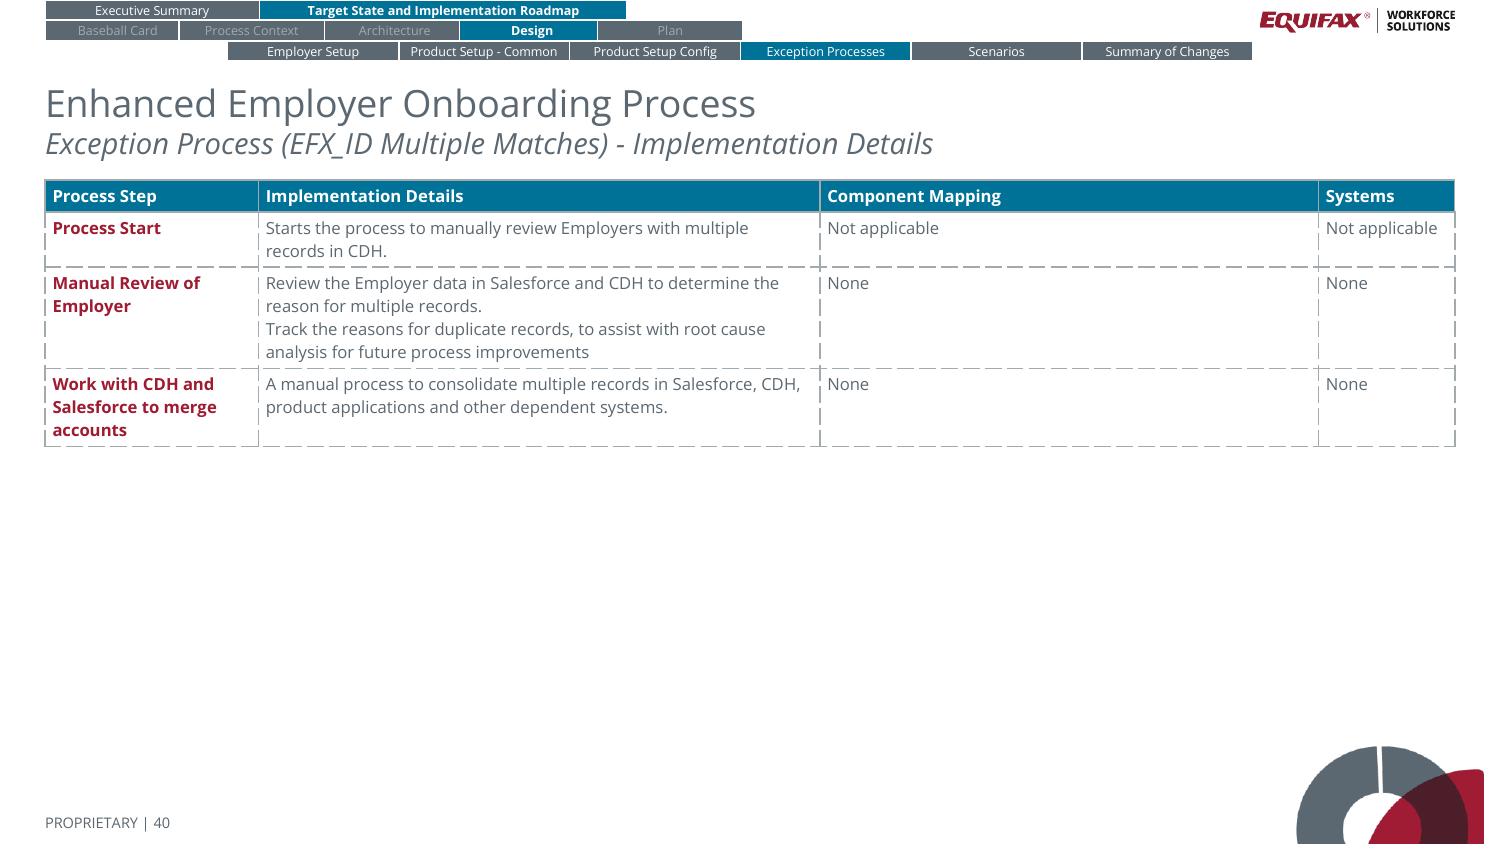

Executive Summary
Target State and Implementation Roadmap
Baseball Card
Process Context
Architecture
Design
Plan
Employer Setup
Product Setup - Common
Product Setup Config
Exception Processes
Scenarios
Summary of Changes
# Enhanced Employer Onboarding Process
Exception Process (EFX_ID Multiple Matches) - Implementation Details
| Process Step | Implementation Details | Component Mapping | Systems |
| --- | --- | --- | --- |
| Process Start | Starts the process to manually review Employers with multiple records in CDH. | Not applicable | Not applicable |
| Manual Review of Employer | Review the Employer data in Salesforce and CDH to determine the reason for multiple records. Track the reasons for duplicate records, to assist with root cause analysis for future process improvements | None | None |
| Work with CDH and Salesforce to merge accounts | A manual process to consolidate multiple records in Salesforce, CDH, product applications and other dependent systems. | None | None |